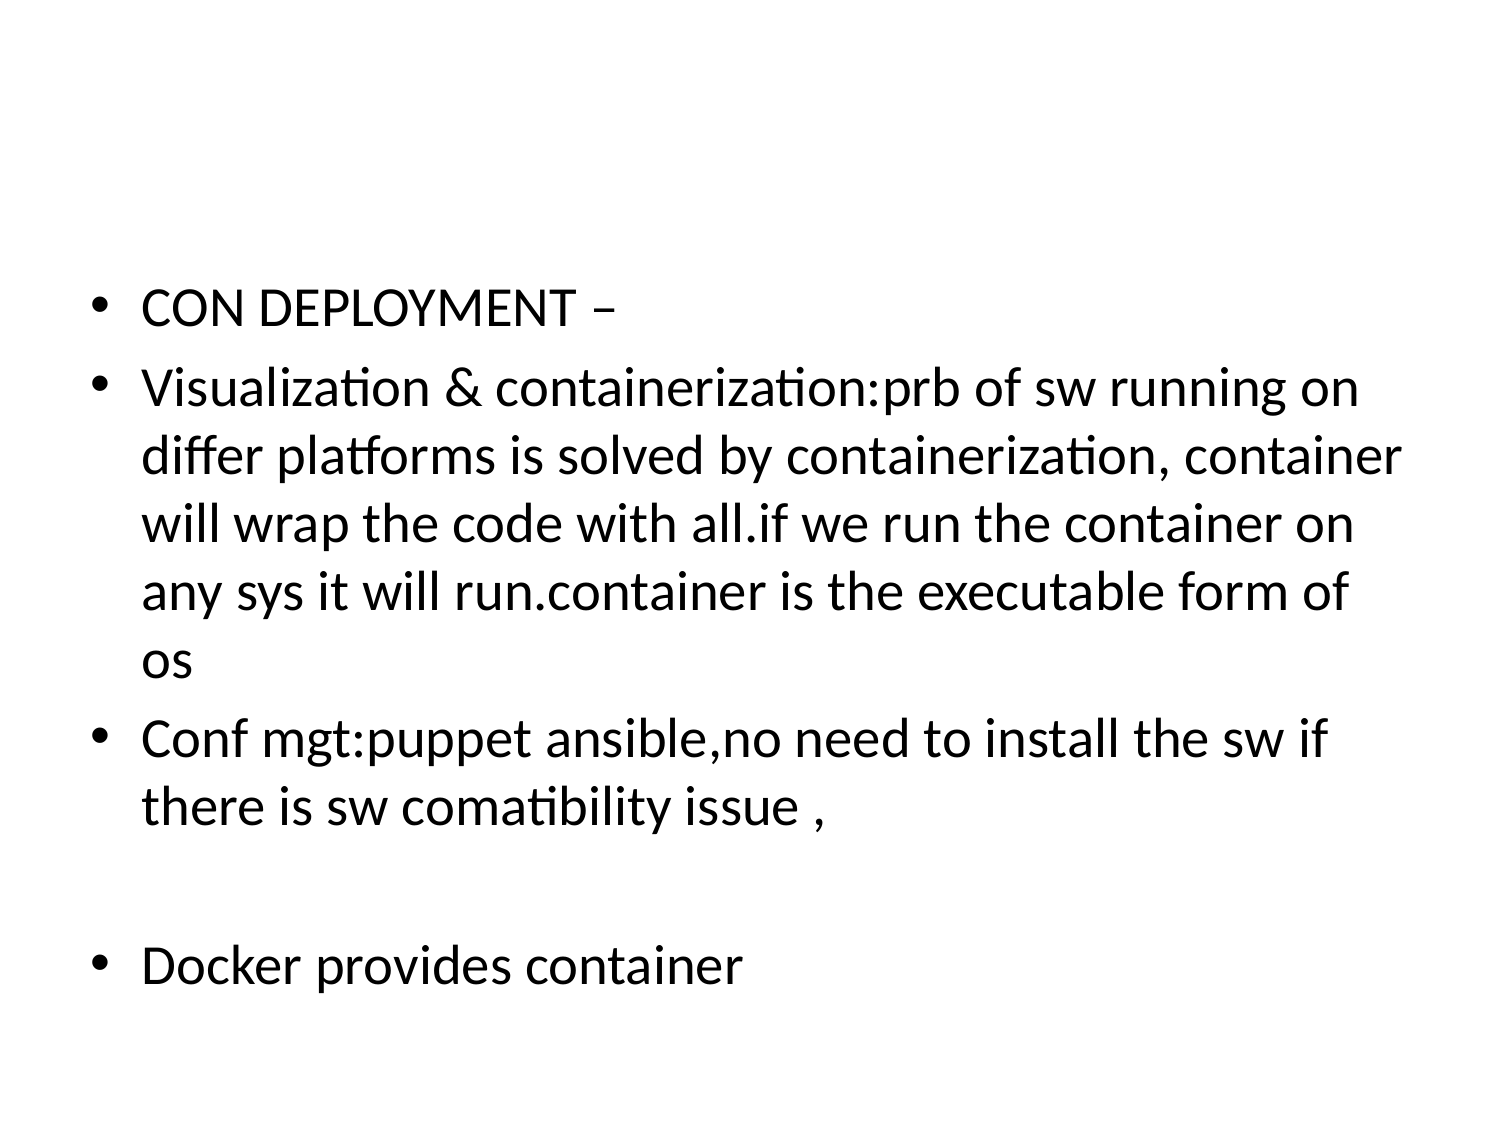

#
CON DEPLOYMENT –
Visualization & containerization:prb of sw running on differ platforms is solved by containerization, container will wrap the code with all.if we run the container on any sys it will run.container is the executable form of os
Conf mgt:puppet ansible,no need to install the sw if there is sw comatibility issue ,

Docker provides container